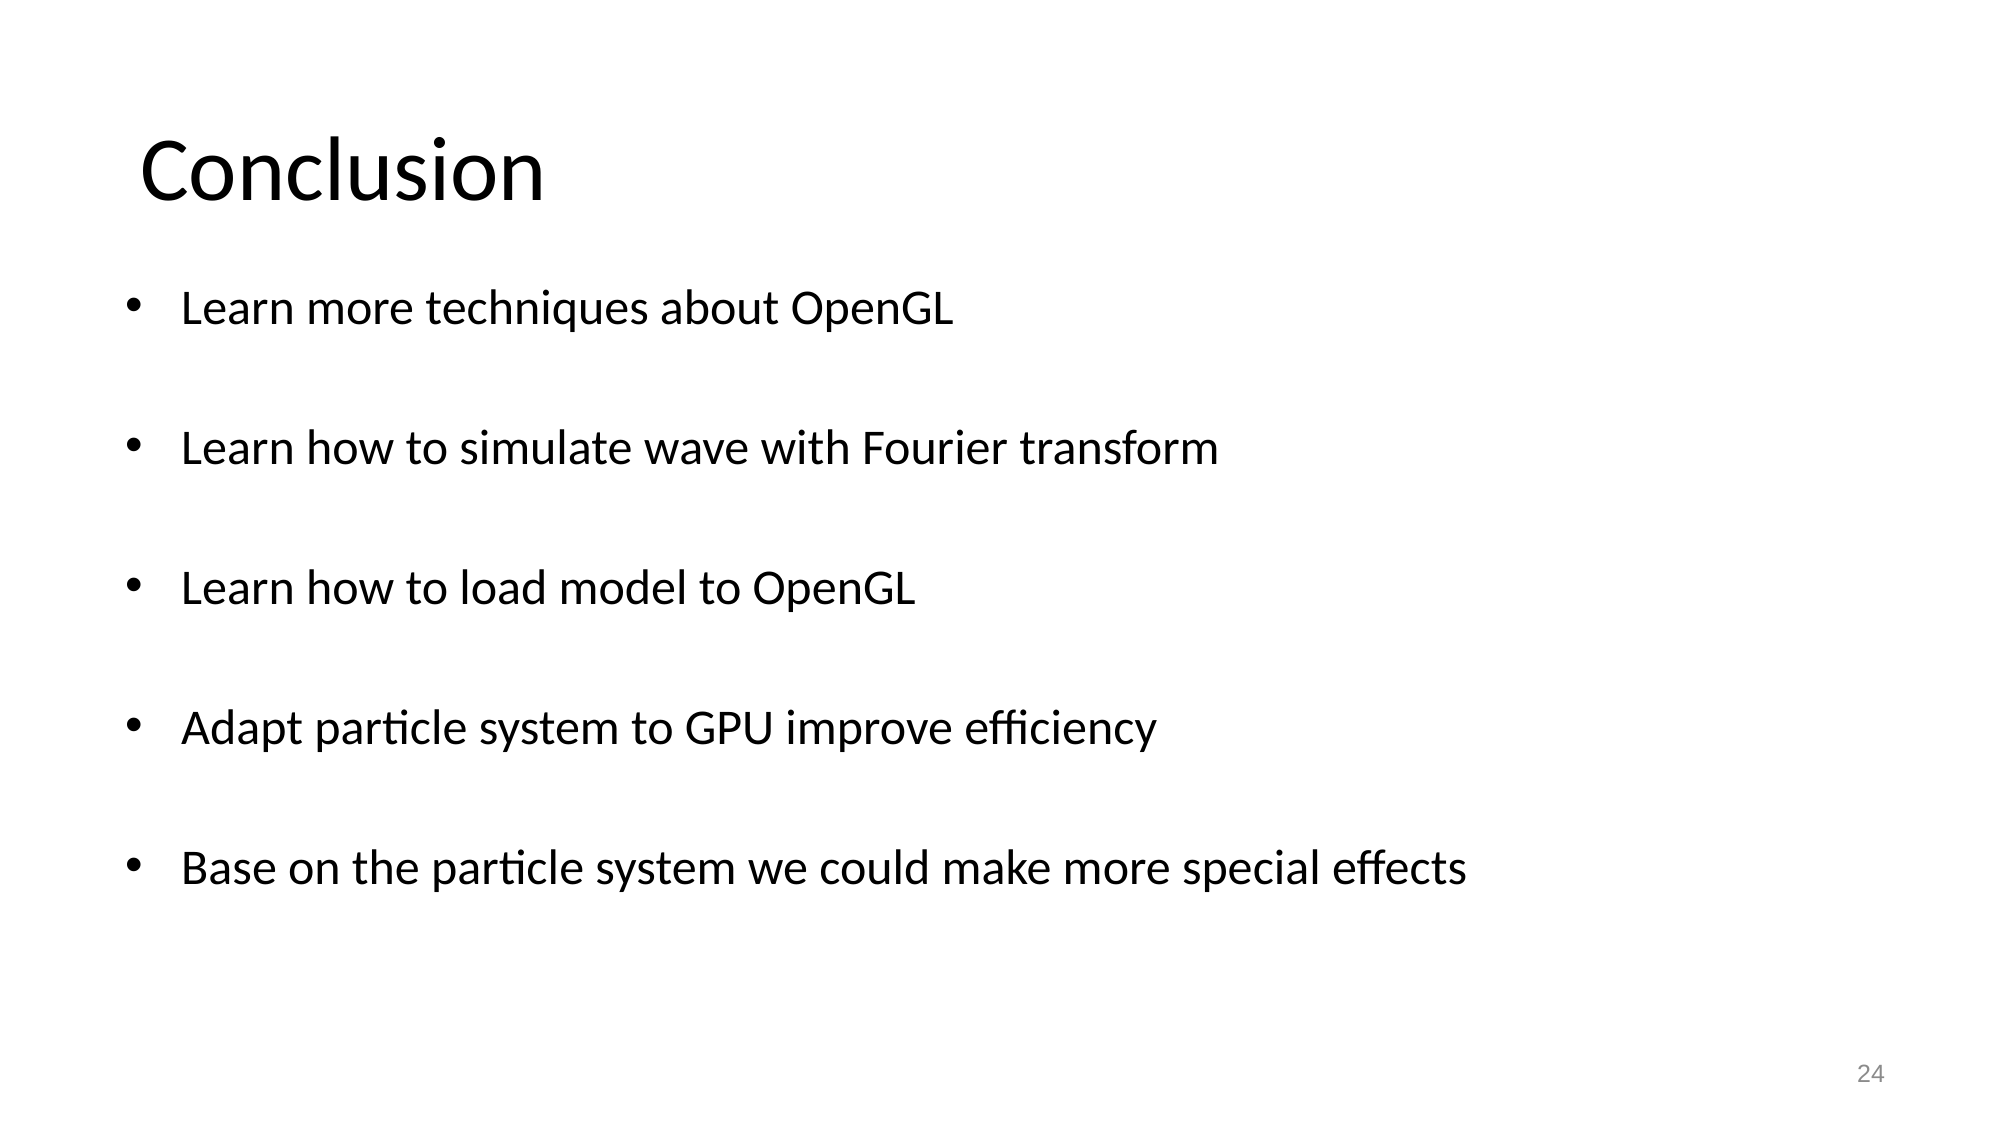

Conclusion

Learn more techniques about OpenGL

Learn how to simulate wave with Fourier transform

Learn how to load model to OpenGL

Adapt particle system to GPU improve efficiency

Base on the particle system we could make more special effects

24